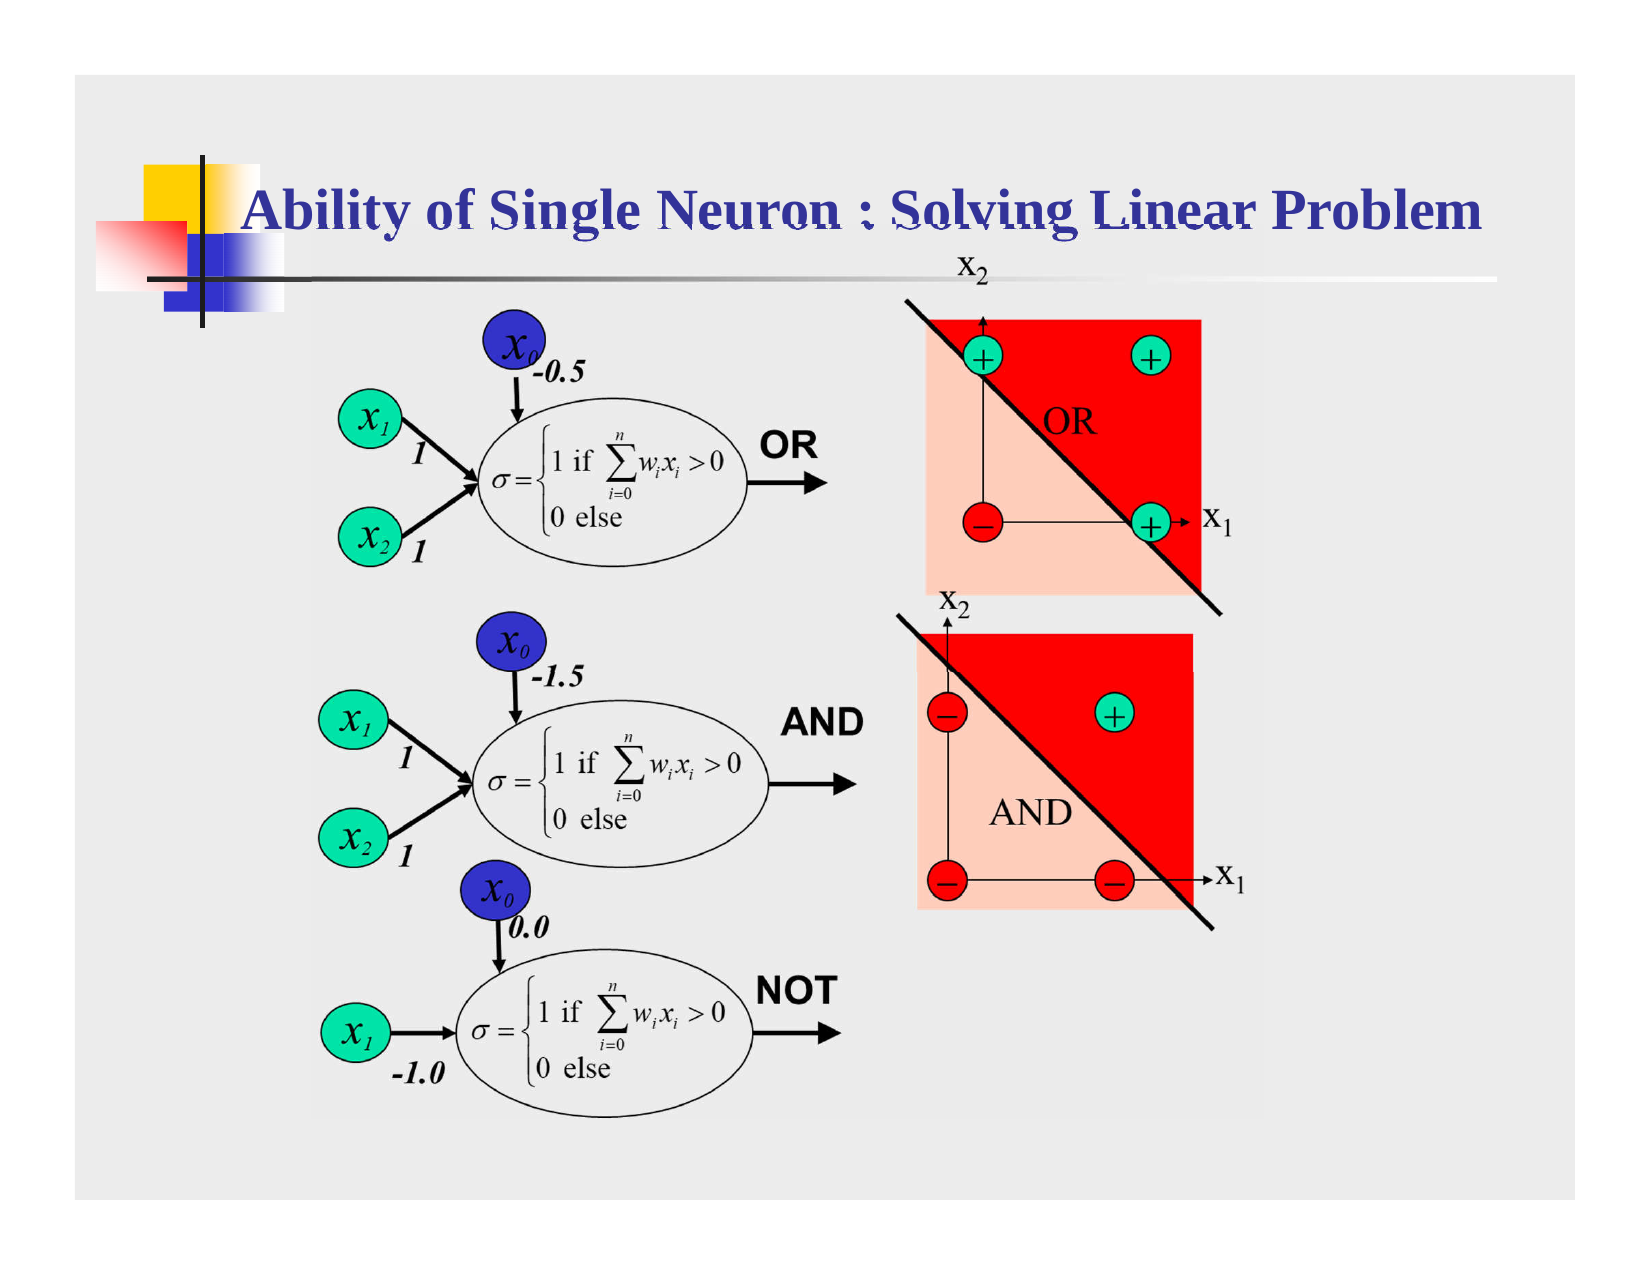

# Ability of Single Neuron : Solving Linear Problem